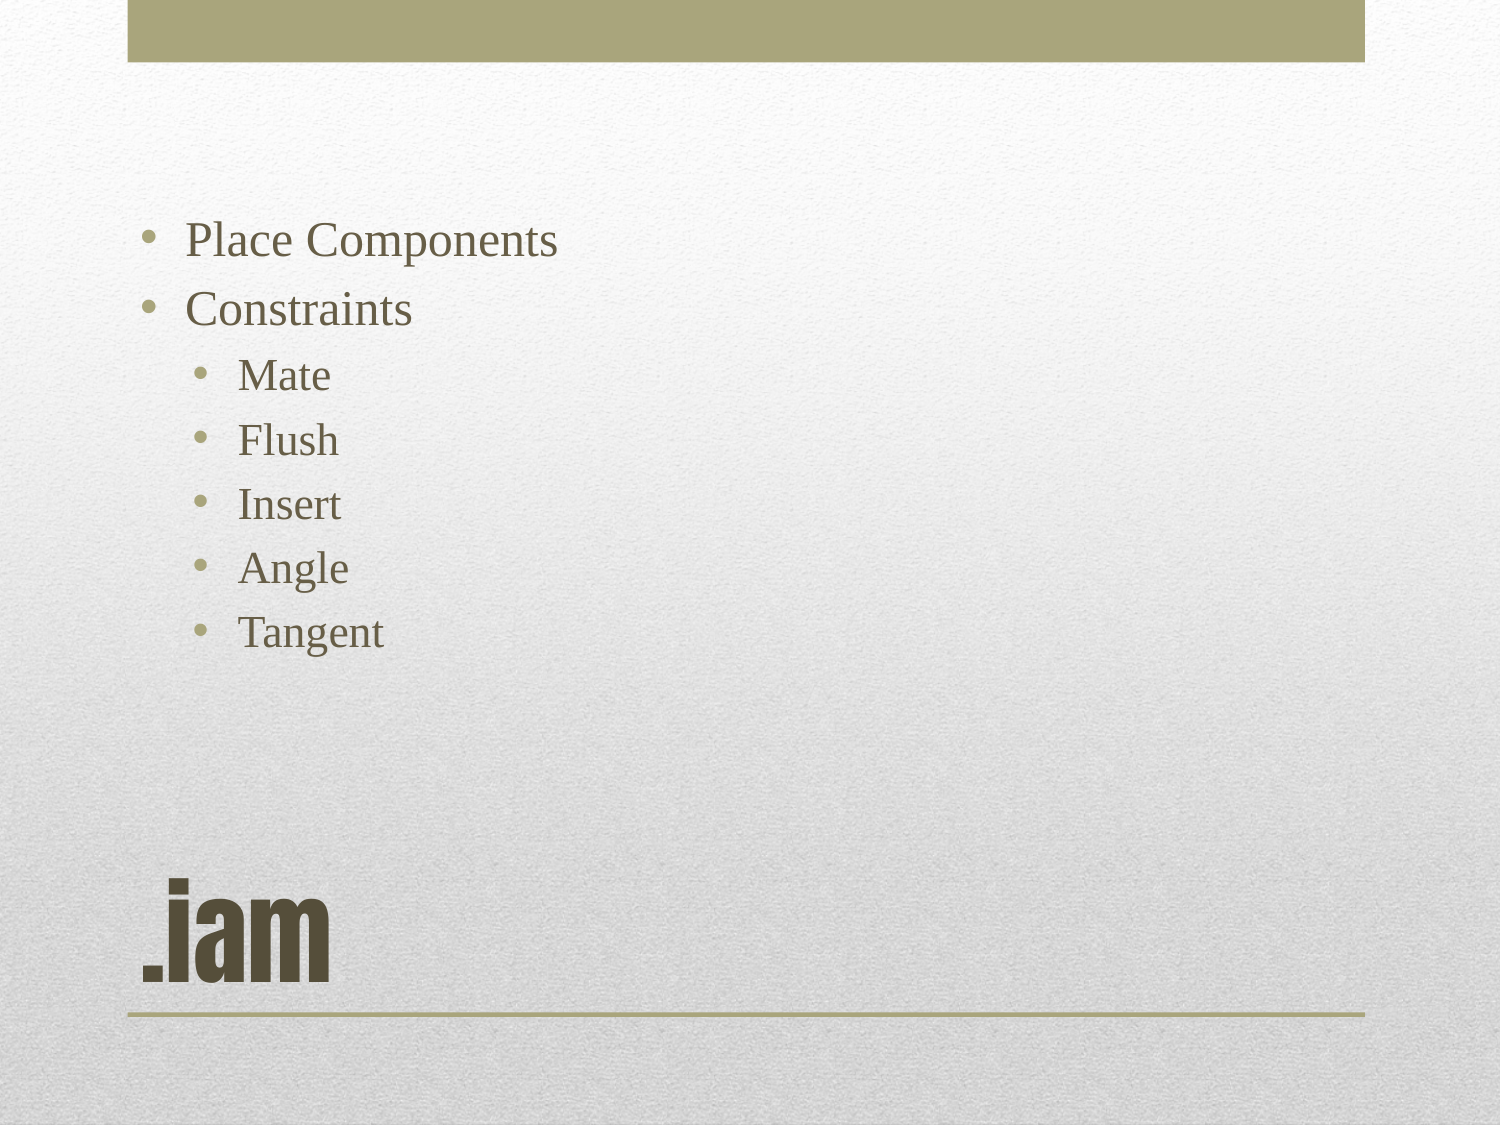

Place Components
Constraints
Mate
Flush
Insert
Angle
Tangent
# .iam